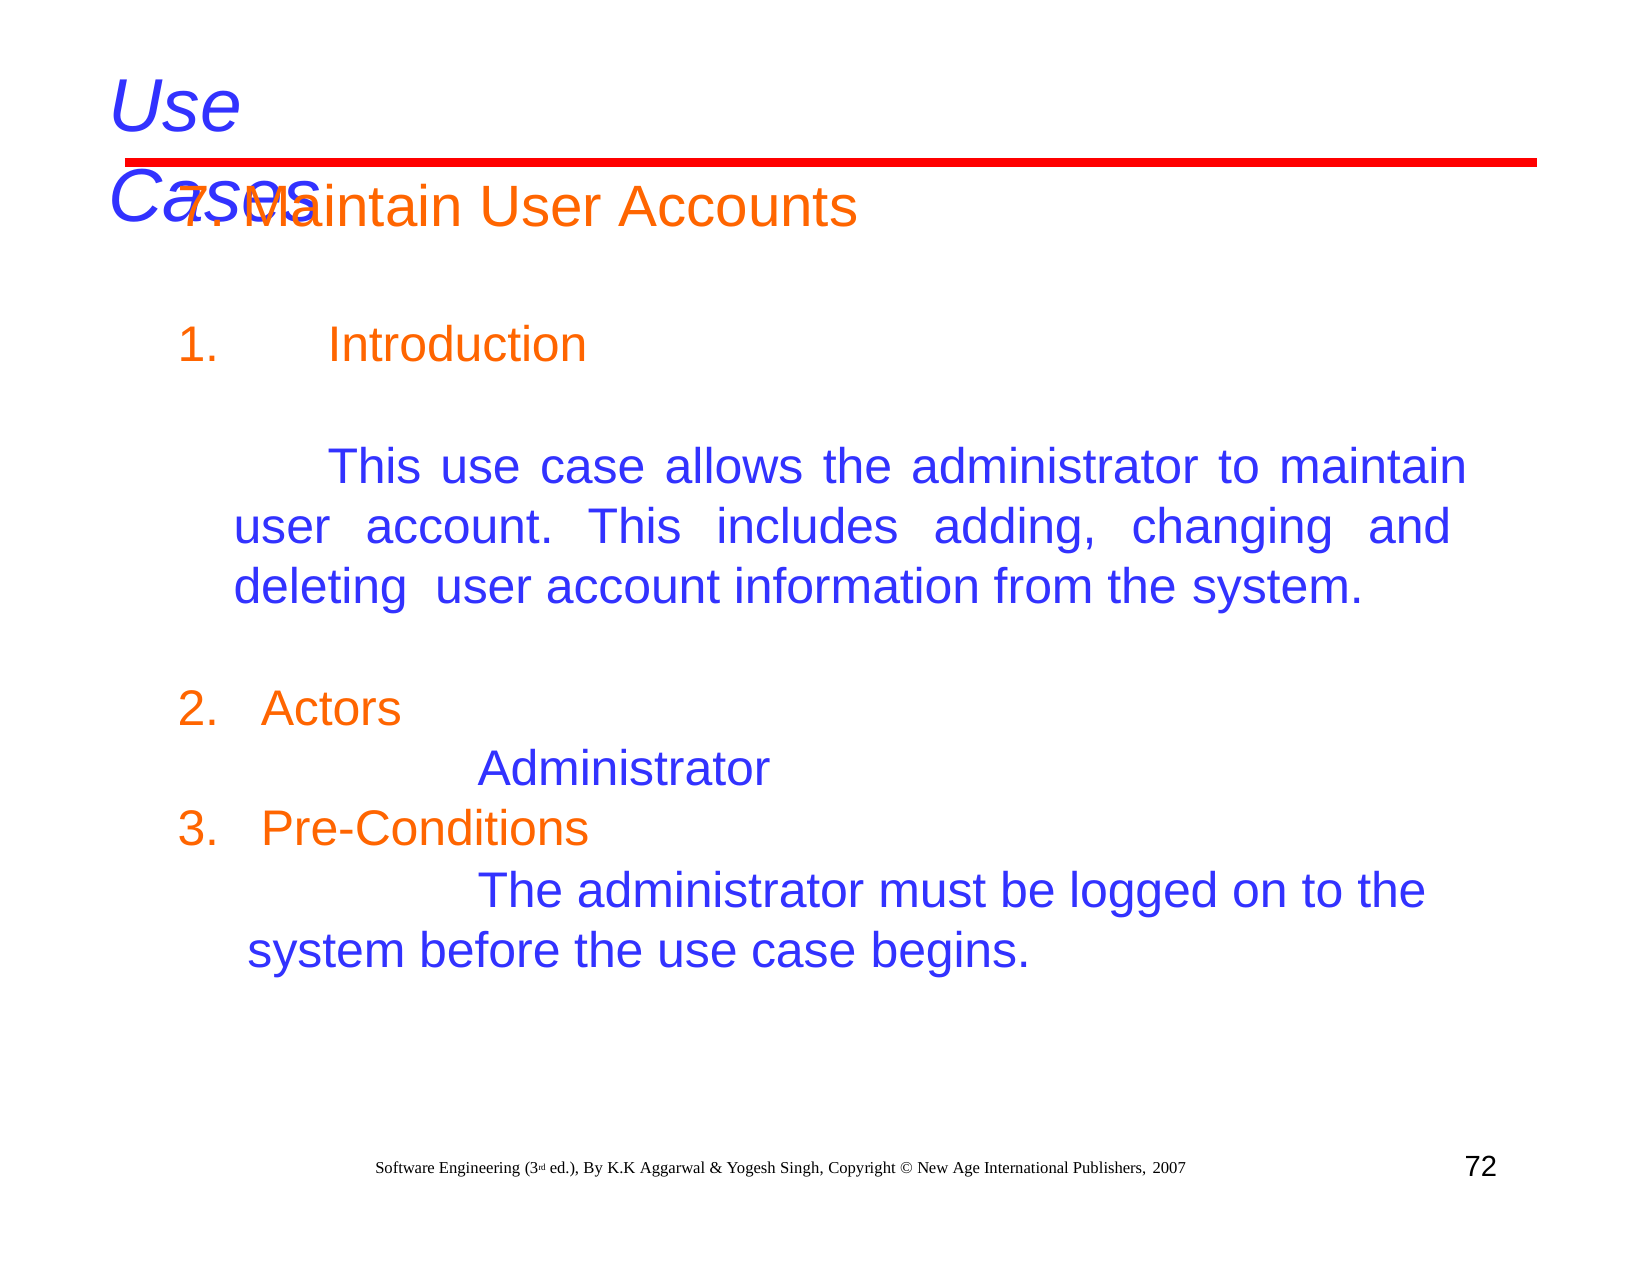

# Use Cases

Maintain User Accounts

Introduction

This use case allows the administrator to maintain  user account. This includes adding, changing and  deleting  user account information from the system.

Actors
Administrator
Pre-Conditions
The administrator must be logged on to the  system before the use case begins.
72
Software Engineering (3rd  ed.), By K.K Aggarwal & Yogesh Singh, Copyright © New Age International Publishers, 2007